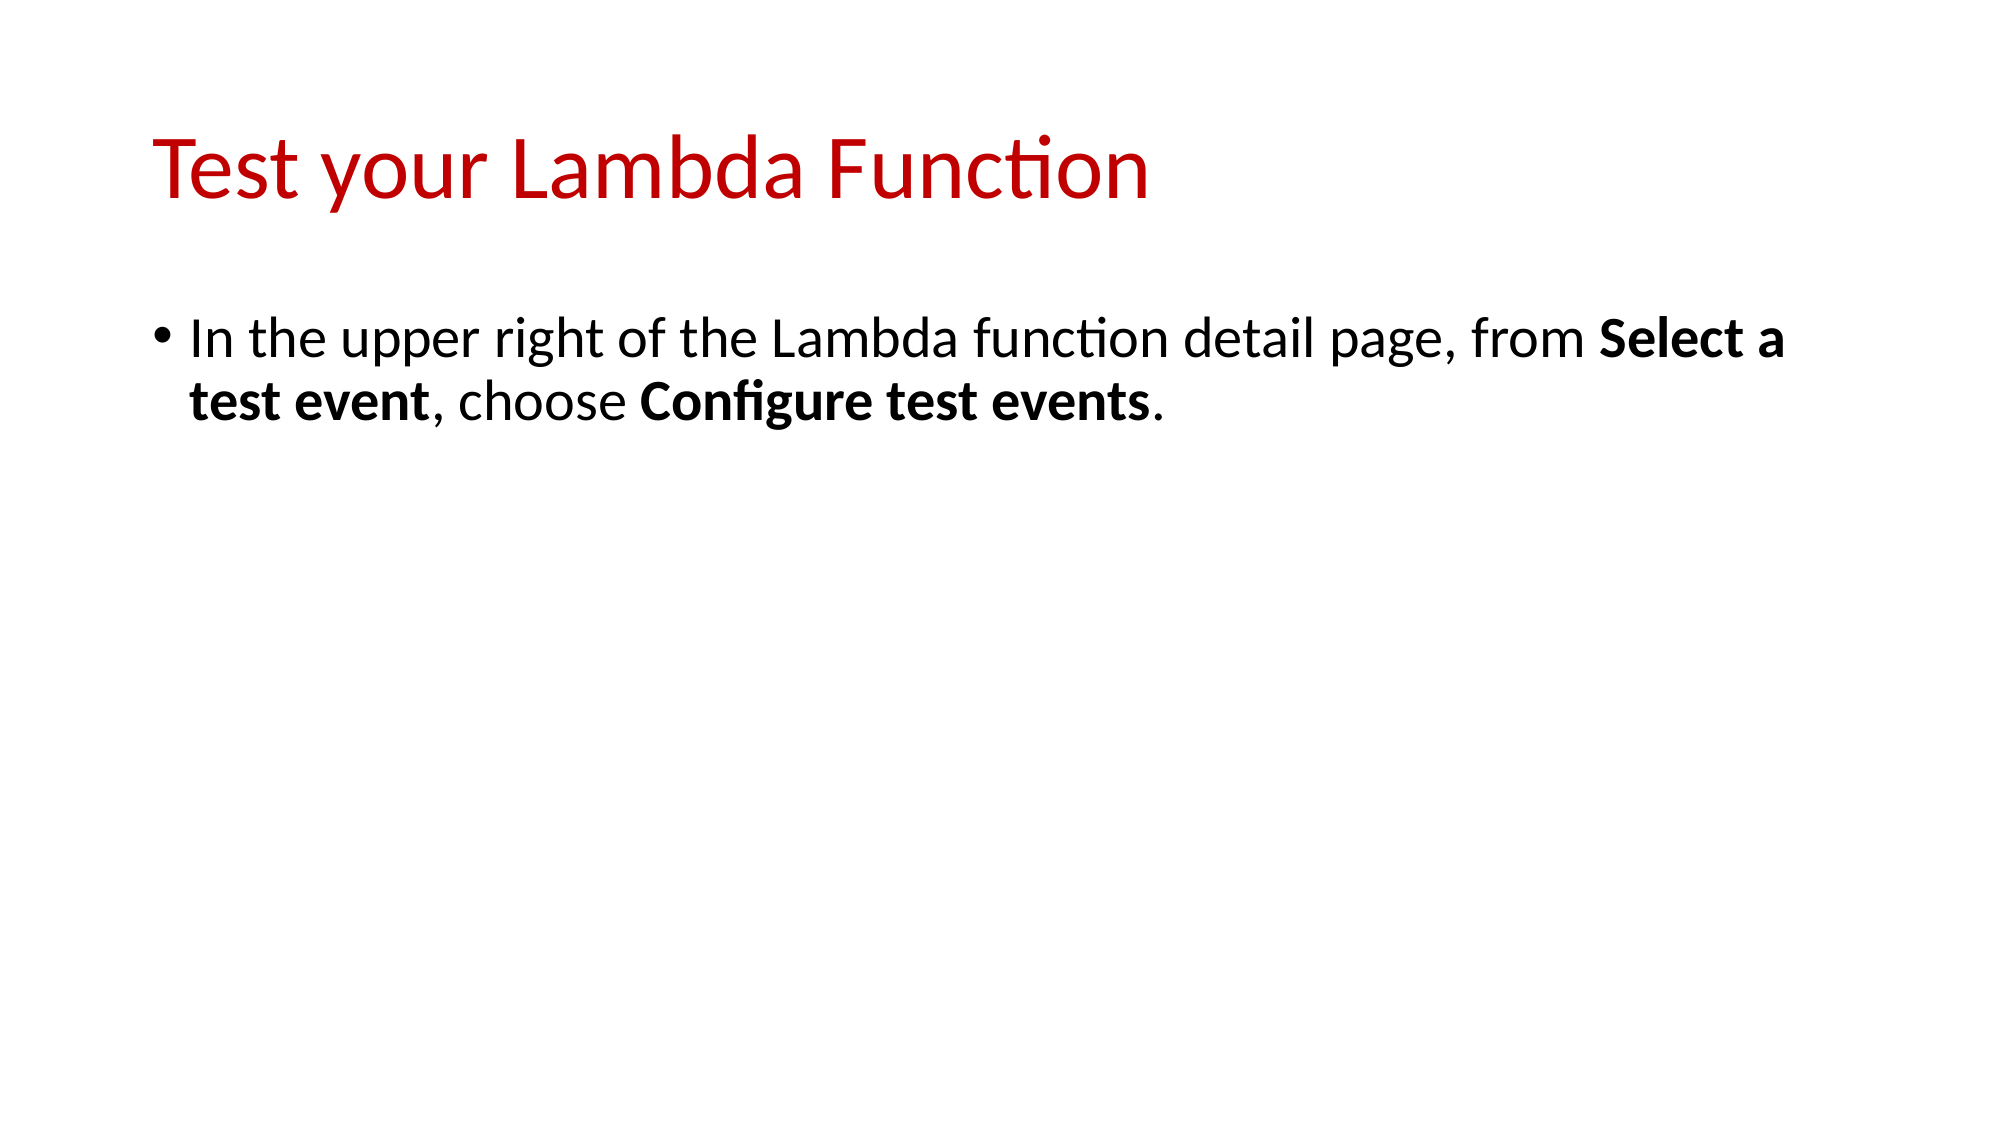

# Test your Lambda Function
In the upper right of the Lambda function detail page, from Select a test event, choose Configure test events.